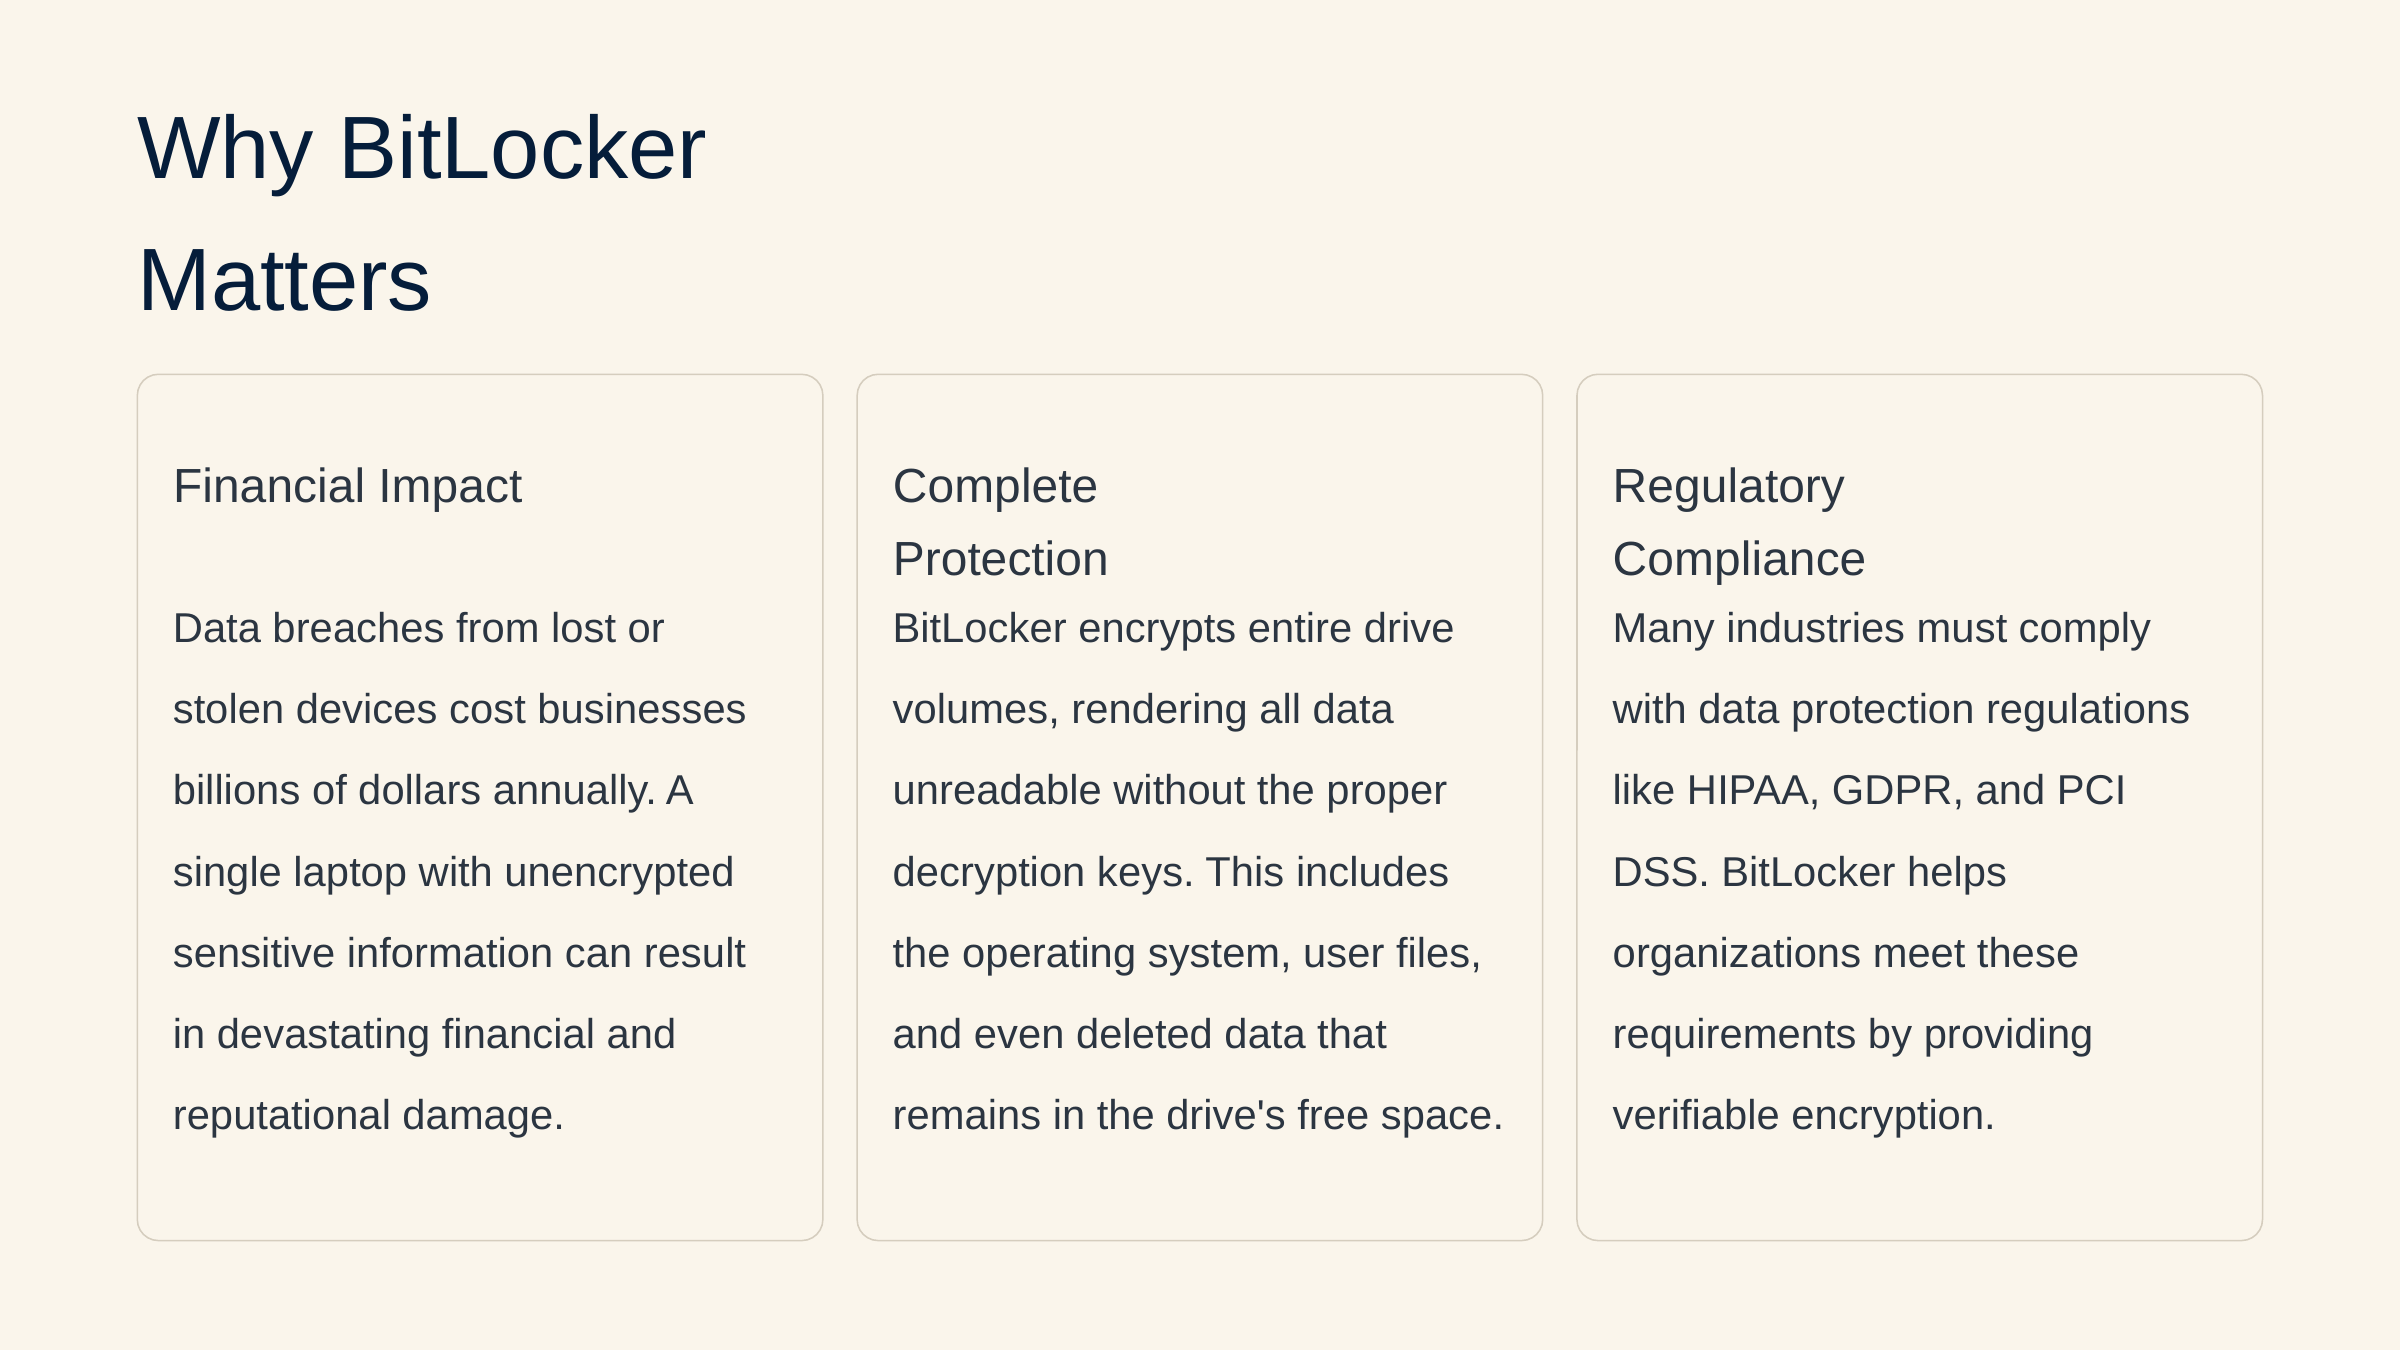

Why BitLocker Matters

Financial Impact
Complete Protection
Regulatory Compliance
Data breaches from lost or stolen devices cost businesses billions of dollars annually. A single laptop with unencrypted sensitive information can result in devastating financial and reputational damage.
BitLocker encrypts entire drive volumes, rendering all data unreadable without the proper decryption keys. This includes the operating system, user files, and even deleted data that remains in the drive's free space.
Many industries must comply with data protection regulations like HIPAA, GDPR, and PCI DSS. BitLocker helps organizations meet these requirements by providing verifiable encryption.